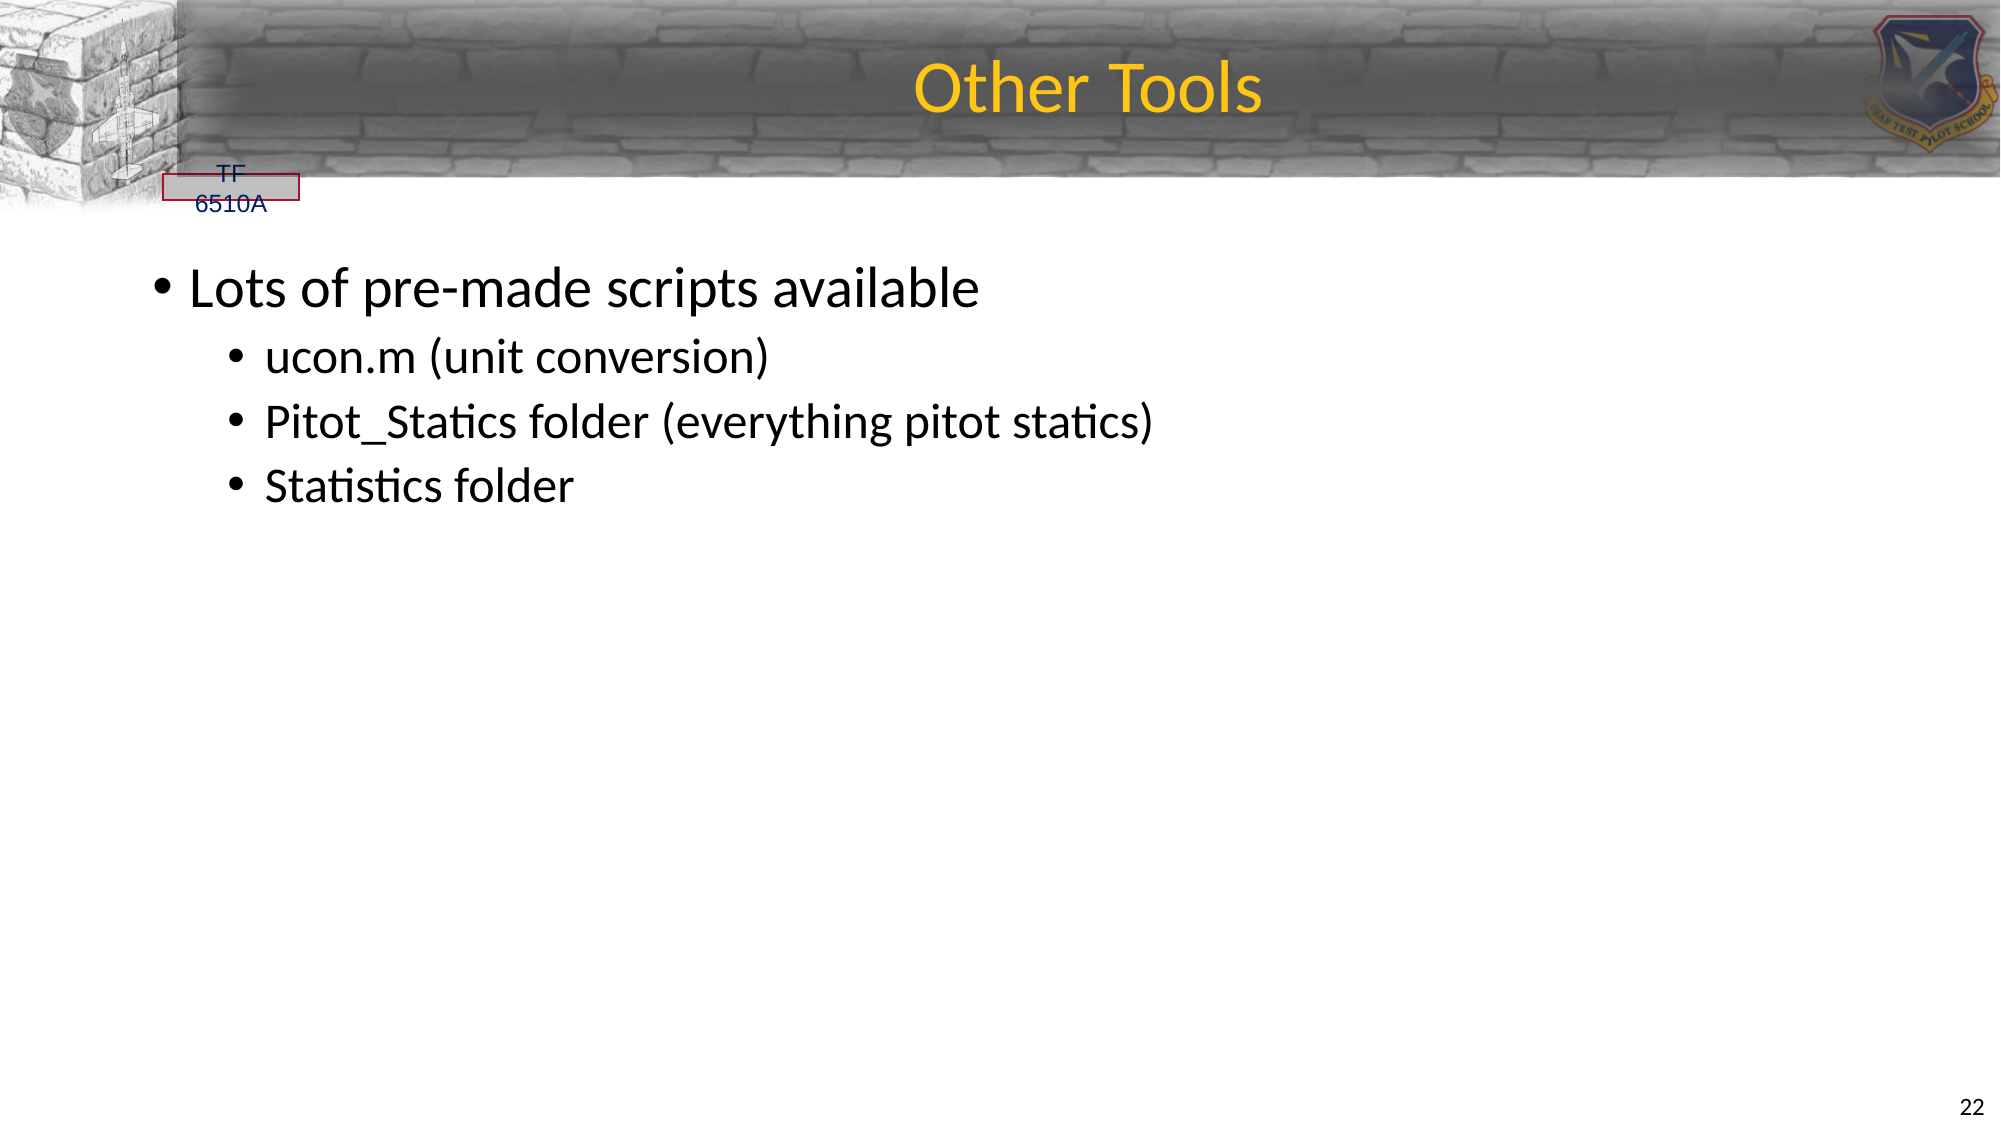

# Other Tools
Lots of pre-made scripts available
ucon.m (unit conversion)
Pitot_Statics folder (everything pitot statics)
Statistics folder

22